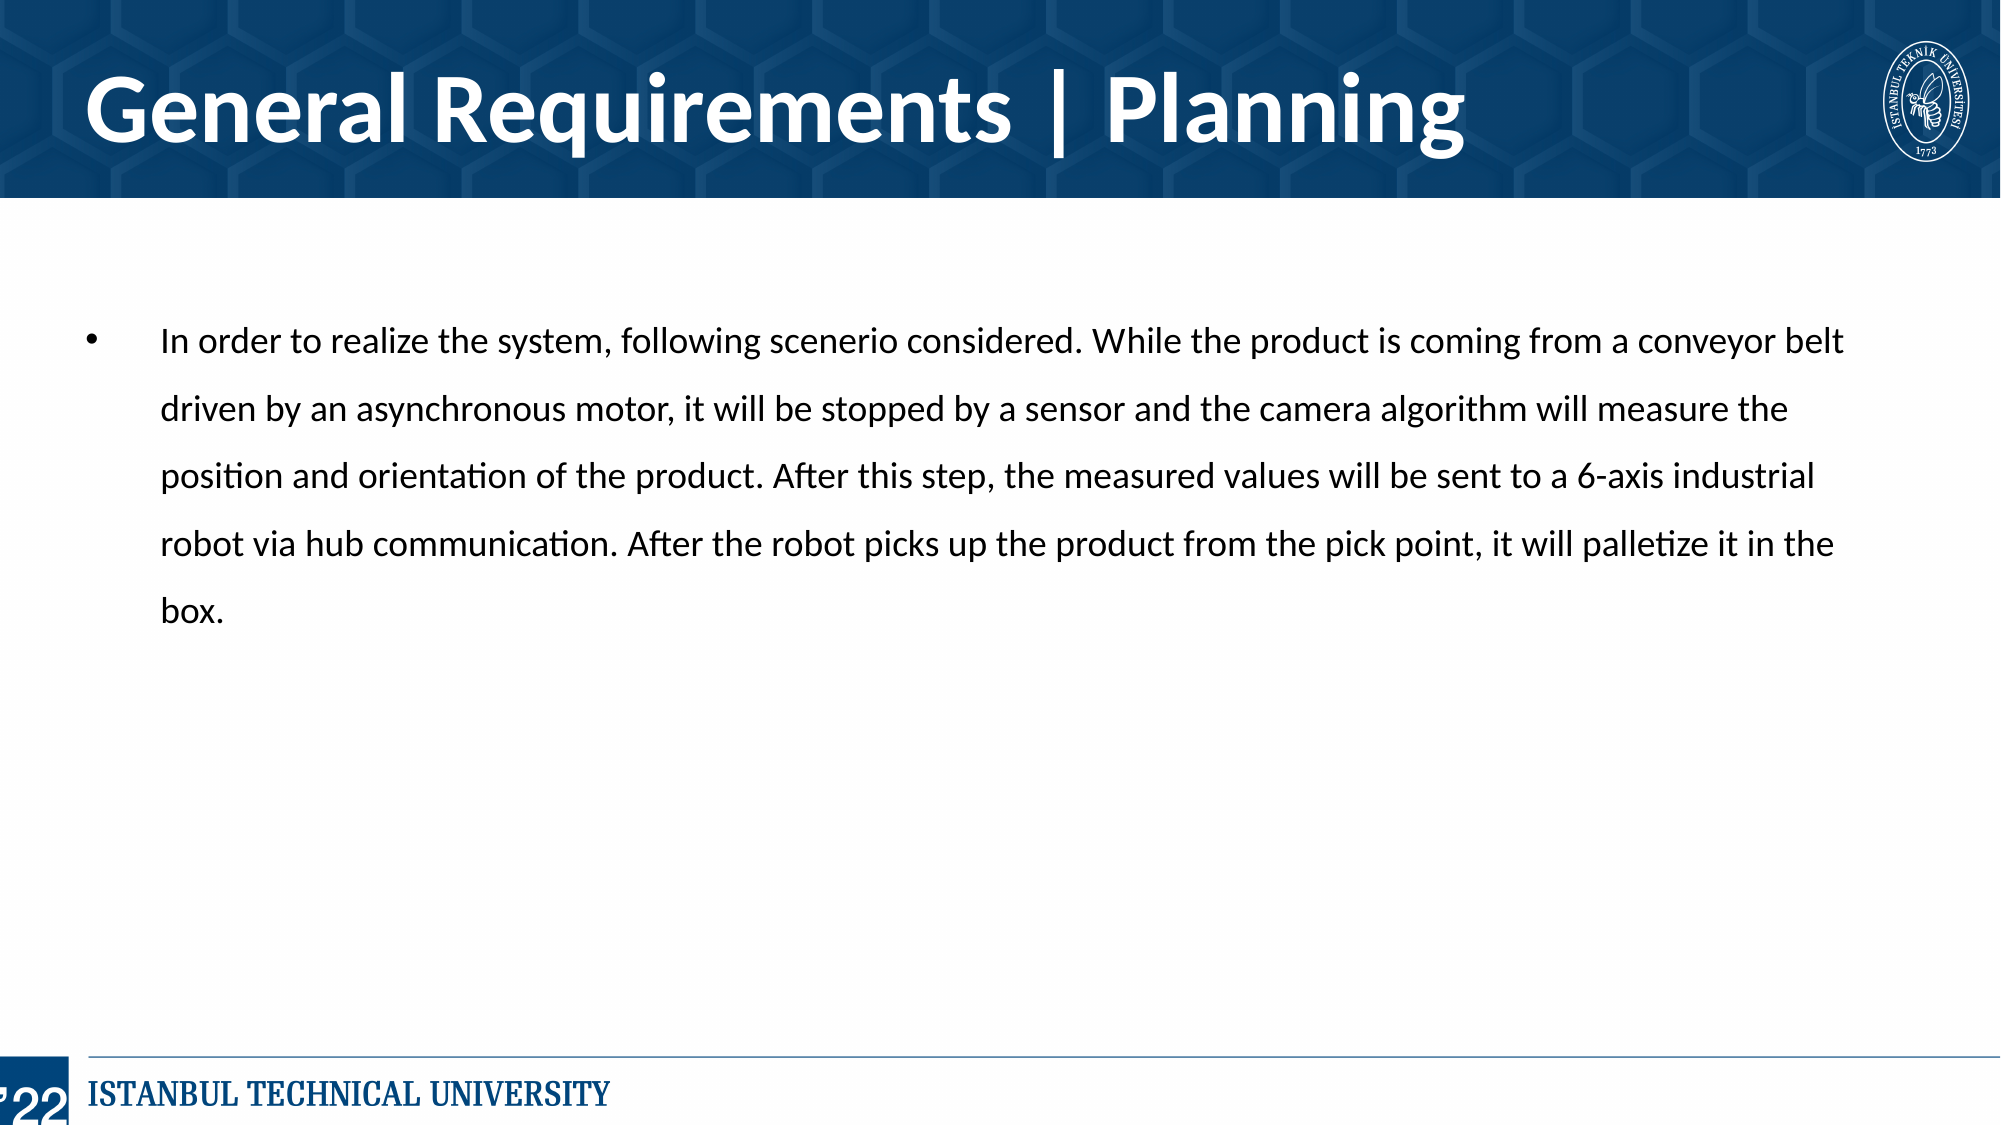

General Requirements | Planning
In order to realize the system, following scenerio considered. While the product is coming from a conveyor belt driven by an asynchronous motor, it will be stopped by a sensor and the camera algorithm will measure the position and orientation of the product. After this step, the measured values will be sent to a 6-axis industrial robot via hub communication. After the robot picks up the product from the pick point, it will palletize it in the box.